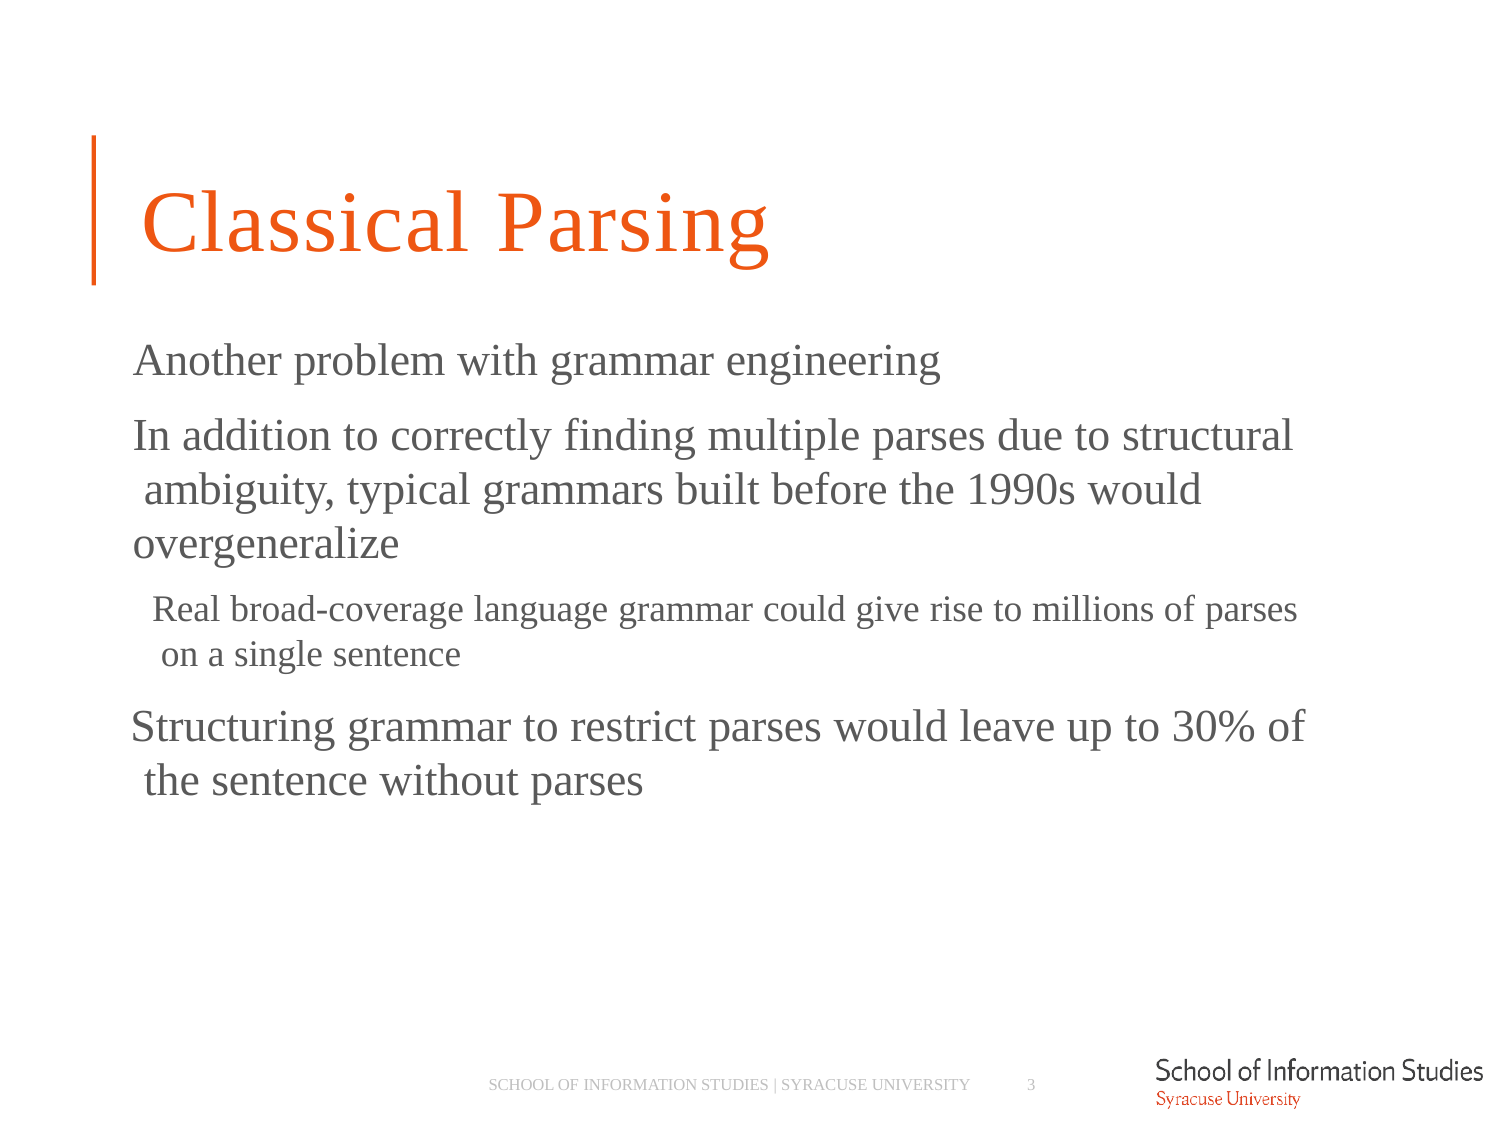

# Classical Parsing
Another problem with grammar engineering
In addition to correctly finding multiple parses due to structural  ambiguity, typical grammars built before the 1990s would  overgeneralize
­ Real broad-coverage language grammar could give rise to millions of parses  on a single sentence
Structuring grammar to restrict parses would leave up to 30% of  the sentence without parses
3
SCHOOL OF INFORMATION STUDIES | SYRACUSE UNIVERSITY